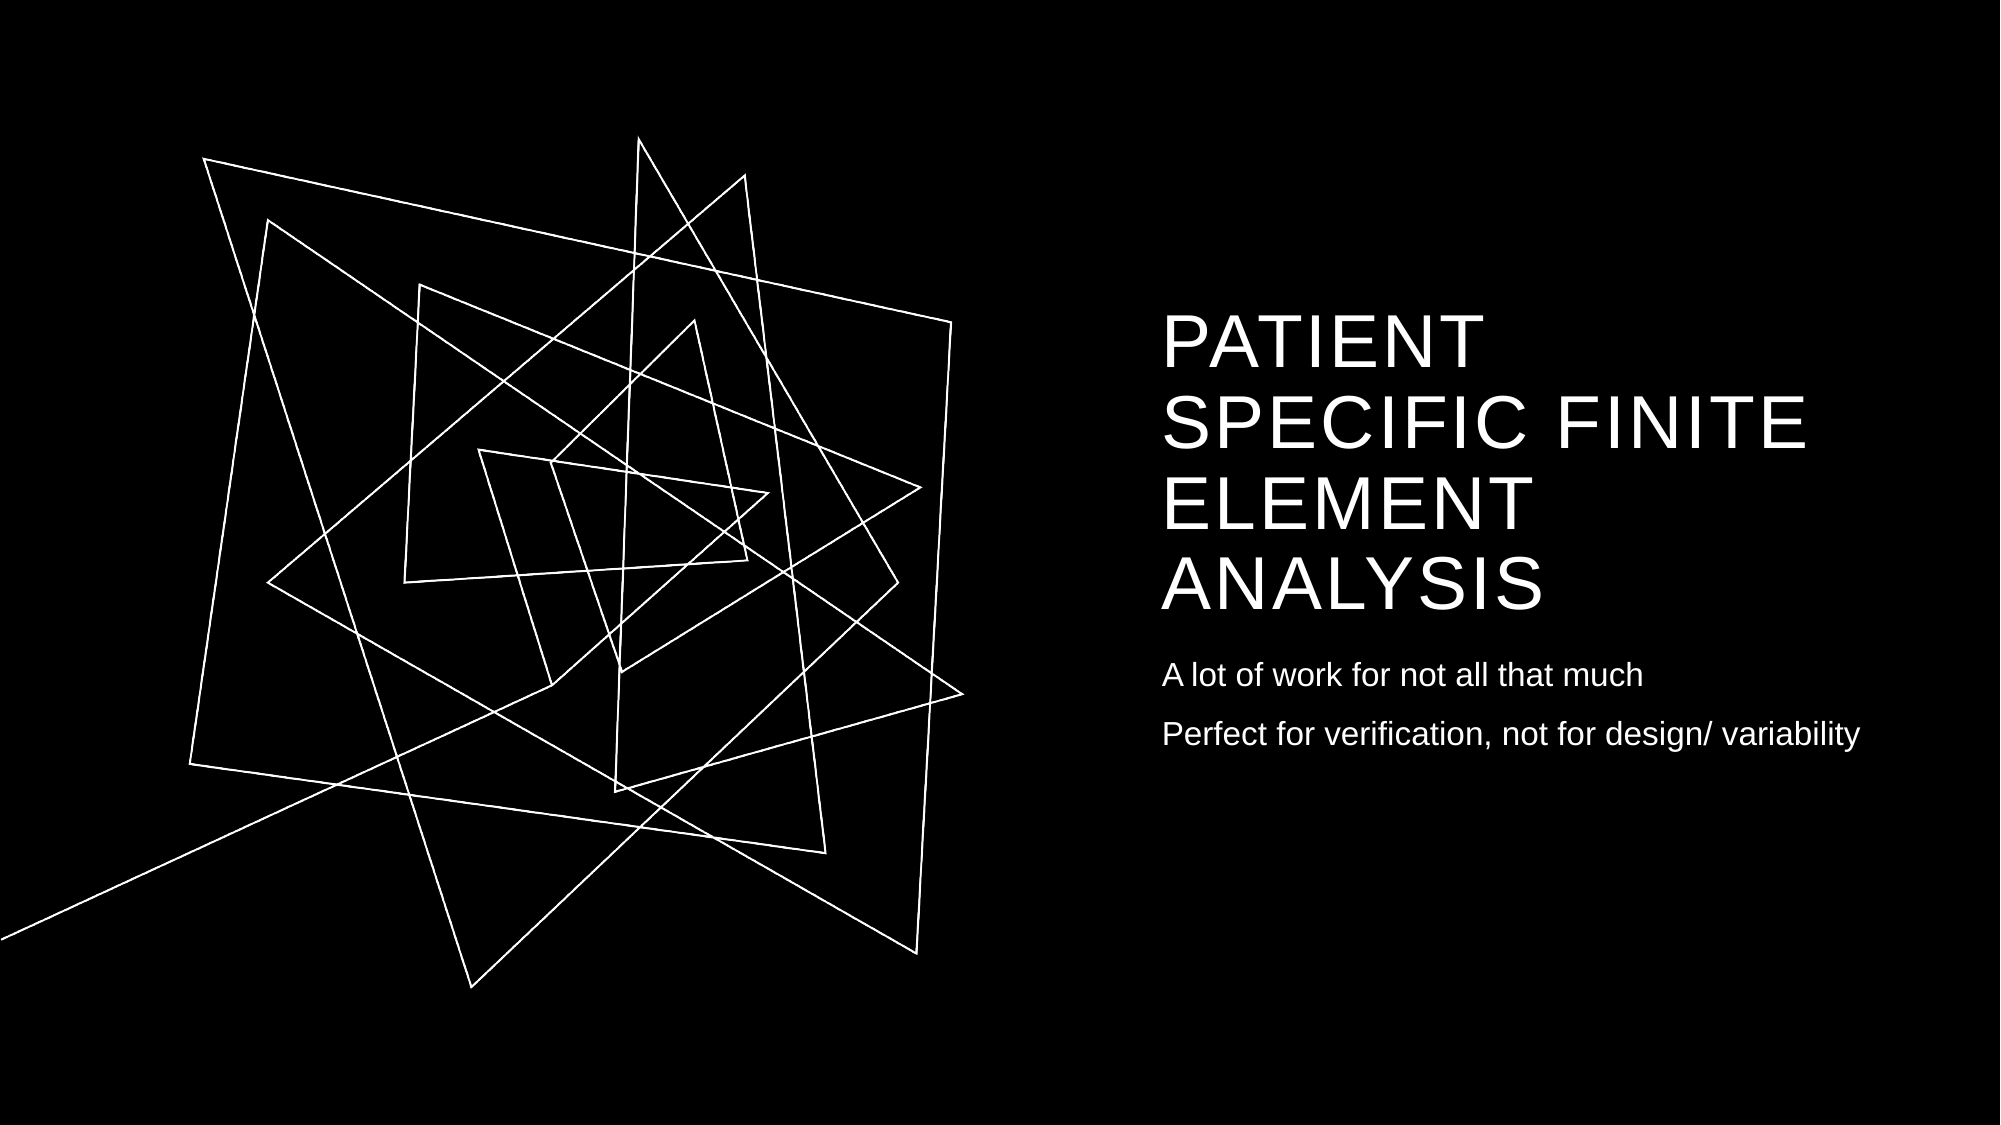

# Patient Specific Finite Element Analysis
A lot of work for not all that much
Perfect for verification, not for design/ variability